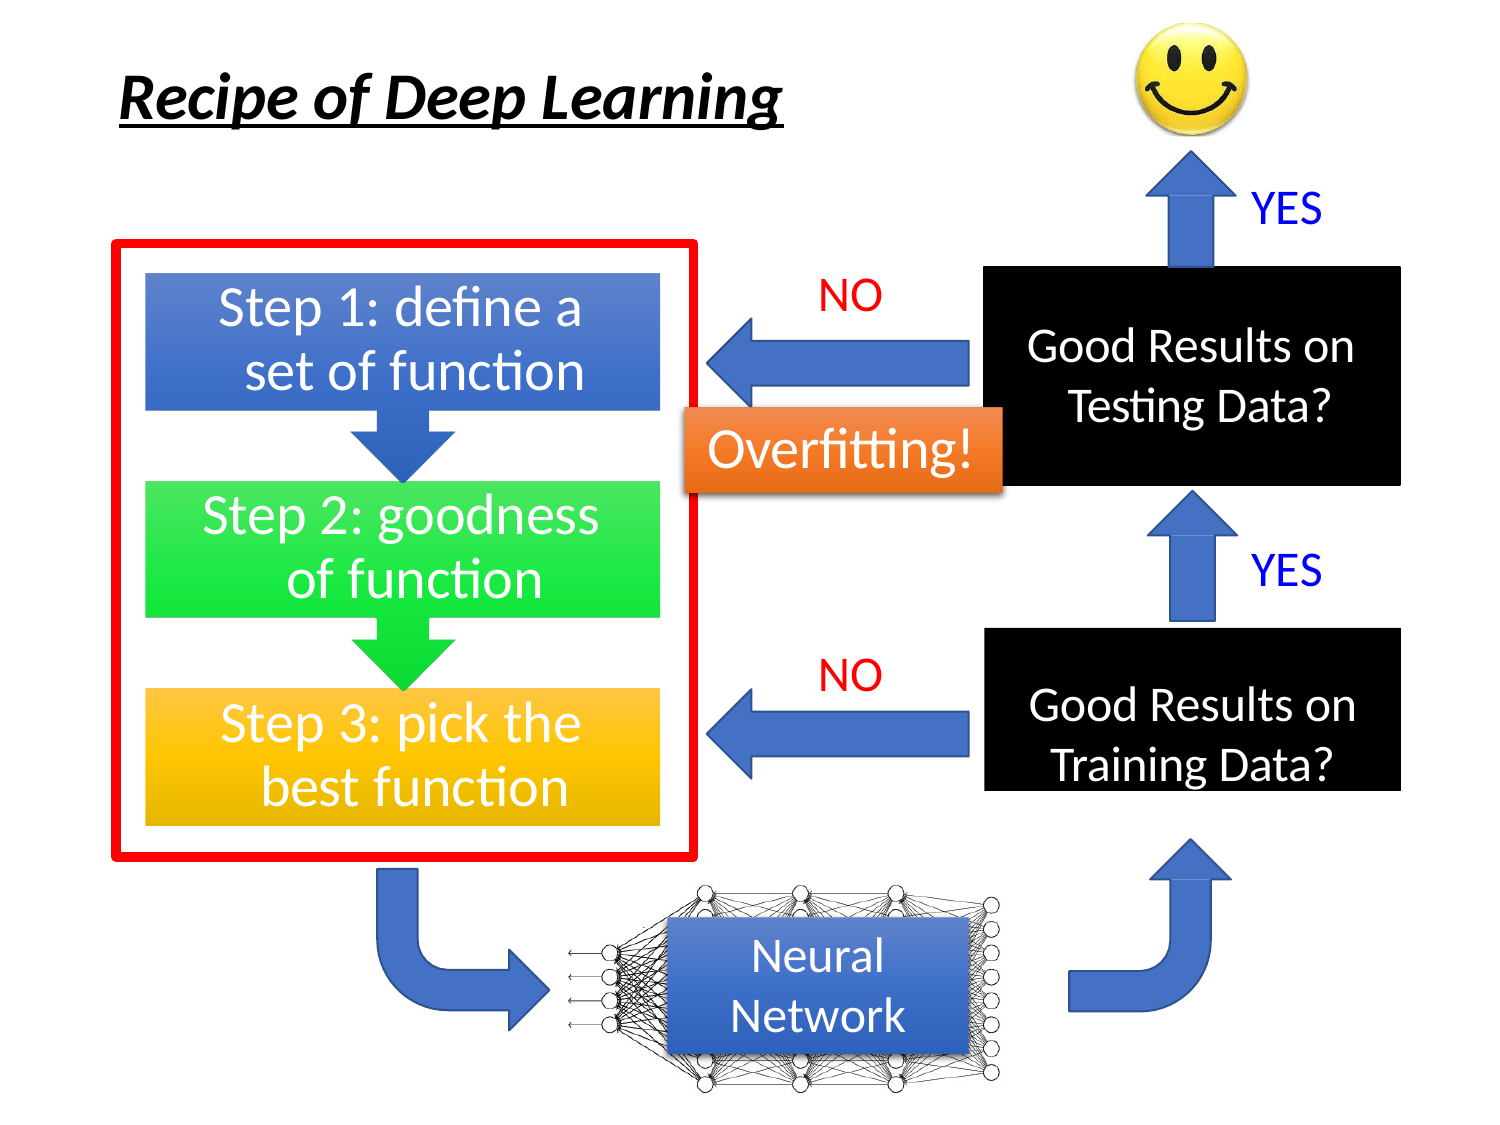

# Recipe of Deep Learning

YES

NO

Step 1: define a  set of function
Good Results on  Testing Data?

Overfitting!

Step 2: goodness  of function

YES
Good Results on
Training Data?
NO

Step 3: pick the  best function

Neural
Network